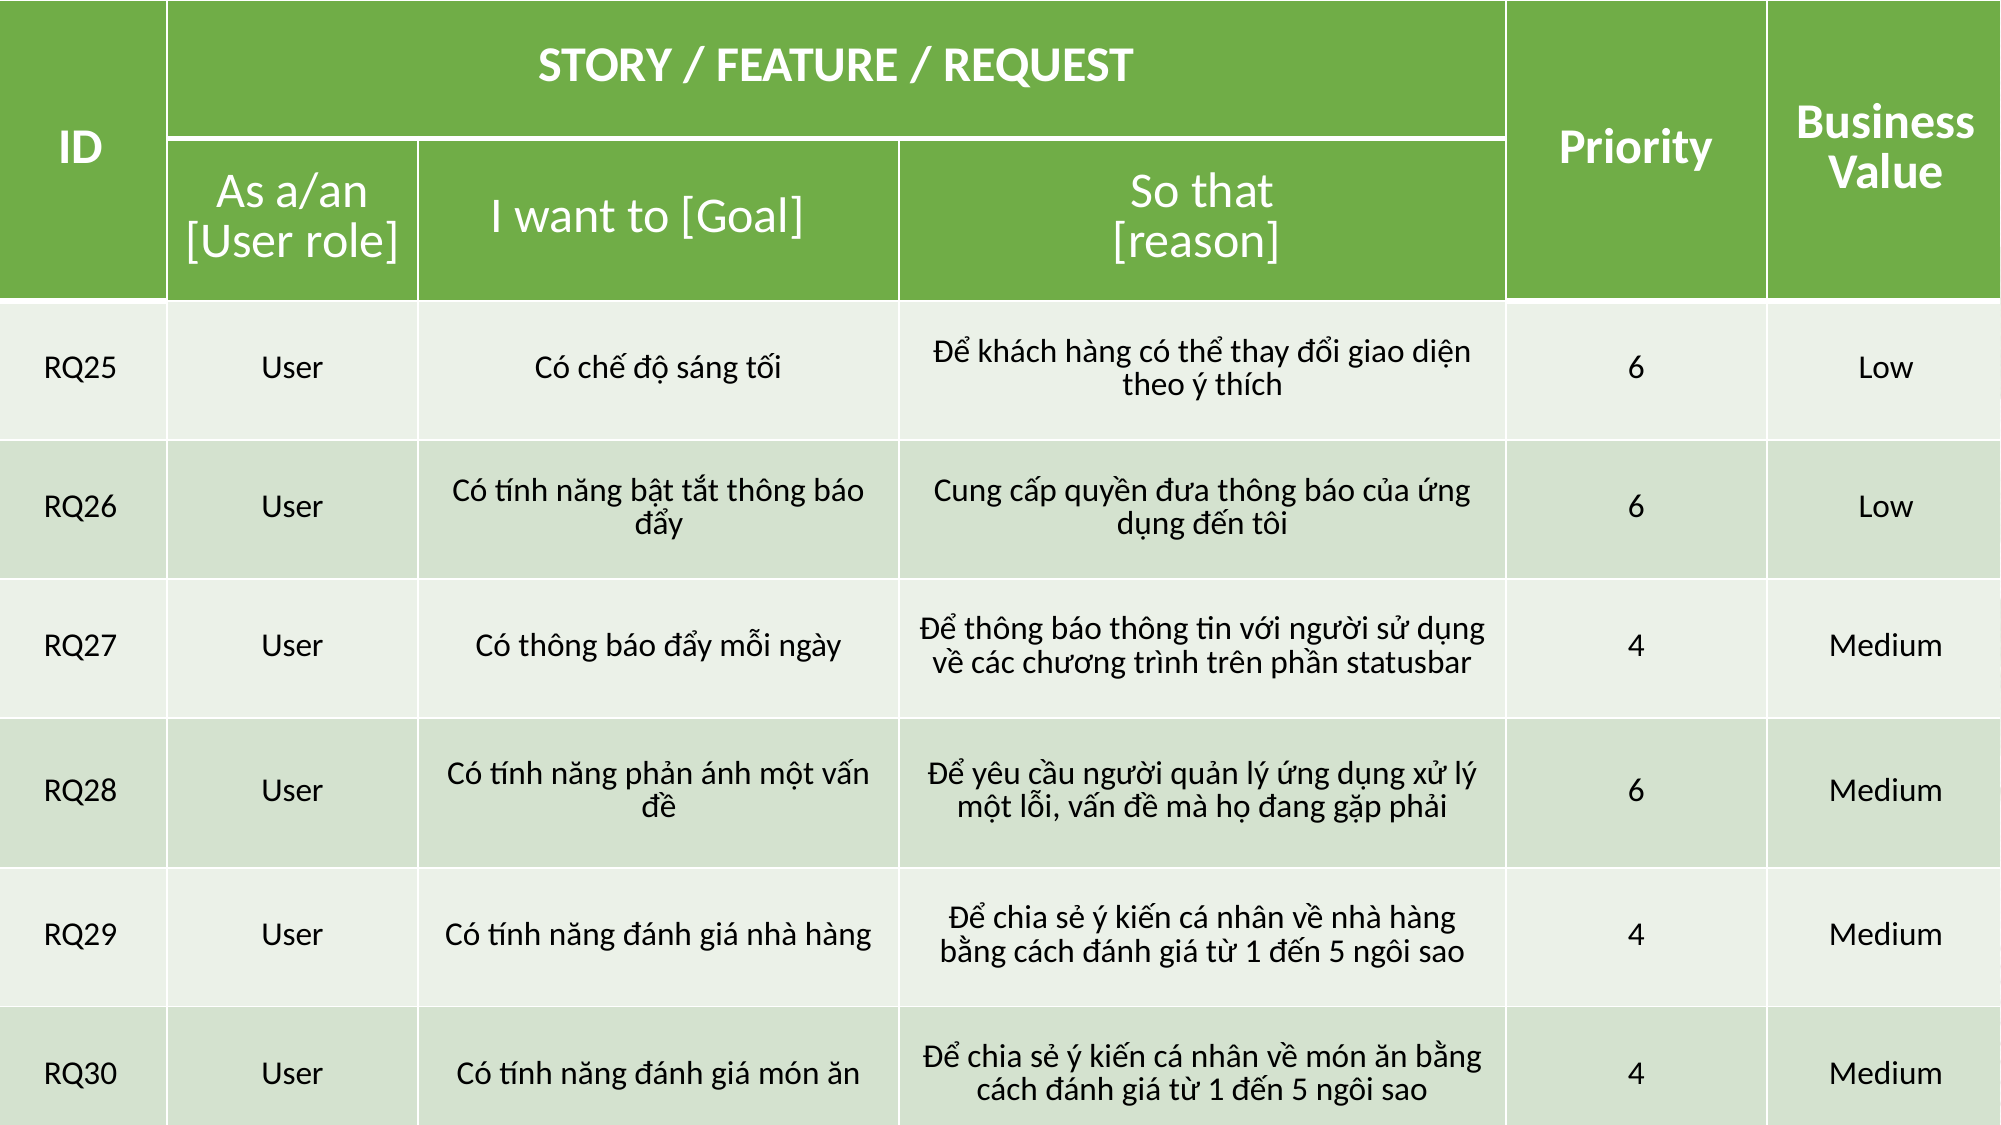

| ID | STORY / FEATURE / REQUEST |  |  | Priority | Business Value |
| --- | --- | --- | --- | --- | --- |
|  | As a/an [User role] | I want to [Goal] | So that [reason] |  |  |
| RQ25 | User | Có chế độ sáng tối | Để khách hàng có thể thay đổi giao diện theo ý thích | 6 | Low |
| RQ26 | User | Có tính năng bật tắt thông báo đẩy | Cung cấp quyền đưa thông báo của ứng dụng đến tôi | 6 | Low |
| RQ27 | User | Có thông báo đẩy mỗi ngày | Để thông báo thông tin với người sử dụng về các chương trình trên phần statusbar | 4 | Medium |
| RQ28 | User | Có tính năng phản ánh một vấn đề | Để yêu cầu người quản lý ứng dụng xử lý một lỗi, vấn đề mà họ đang gặp phải | 6 | Medium |
| RQ29 | User | Có tính năng đánh giá nhà hàng | Để chia sẻ ý kiến cá nhân về nhà hàng bằng cách đánh giá từ 1 đến 5 ngôi sao | 4 | Medium |
| RQ30 | User | Có tính năng đánh giá món ăn | Để chia sẻ ý kiến cá nhân về món ăn bằng cách đánh giá từ 1 đến 5 ngôi sao | 4 | Medium |